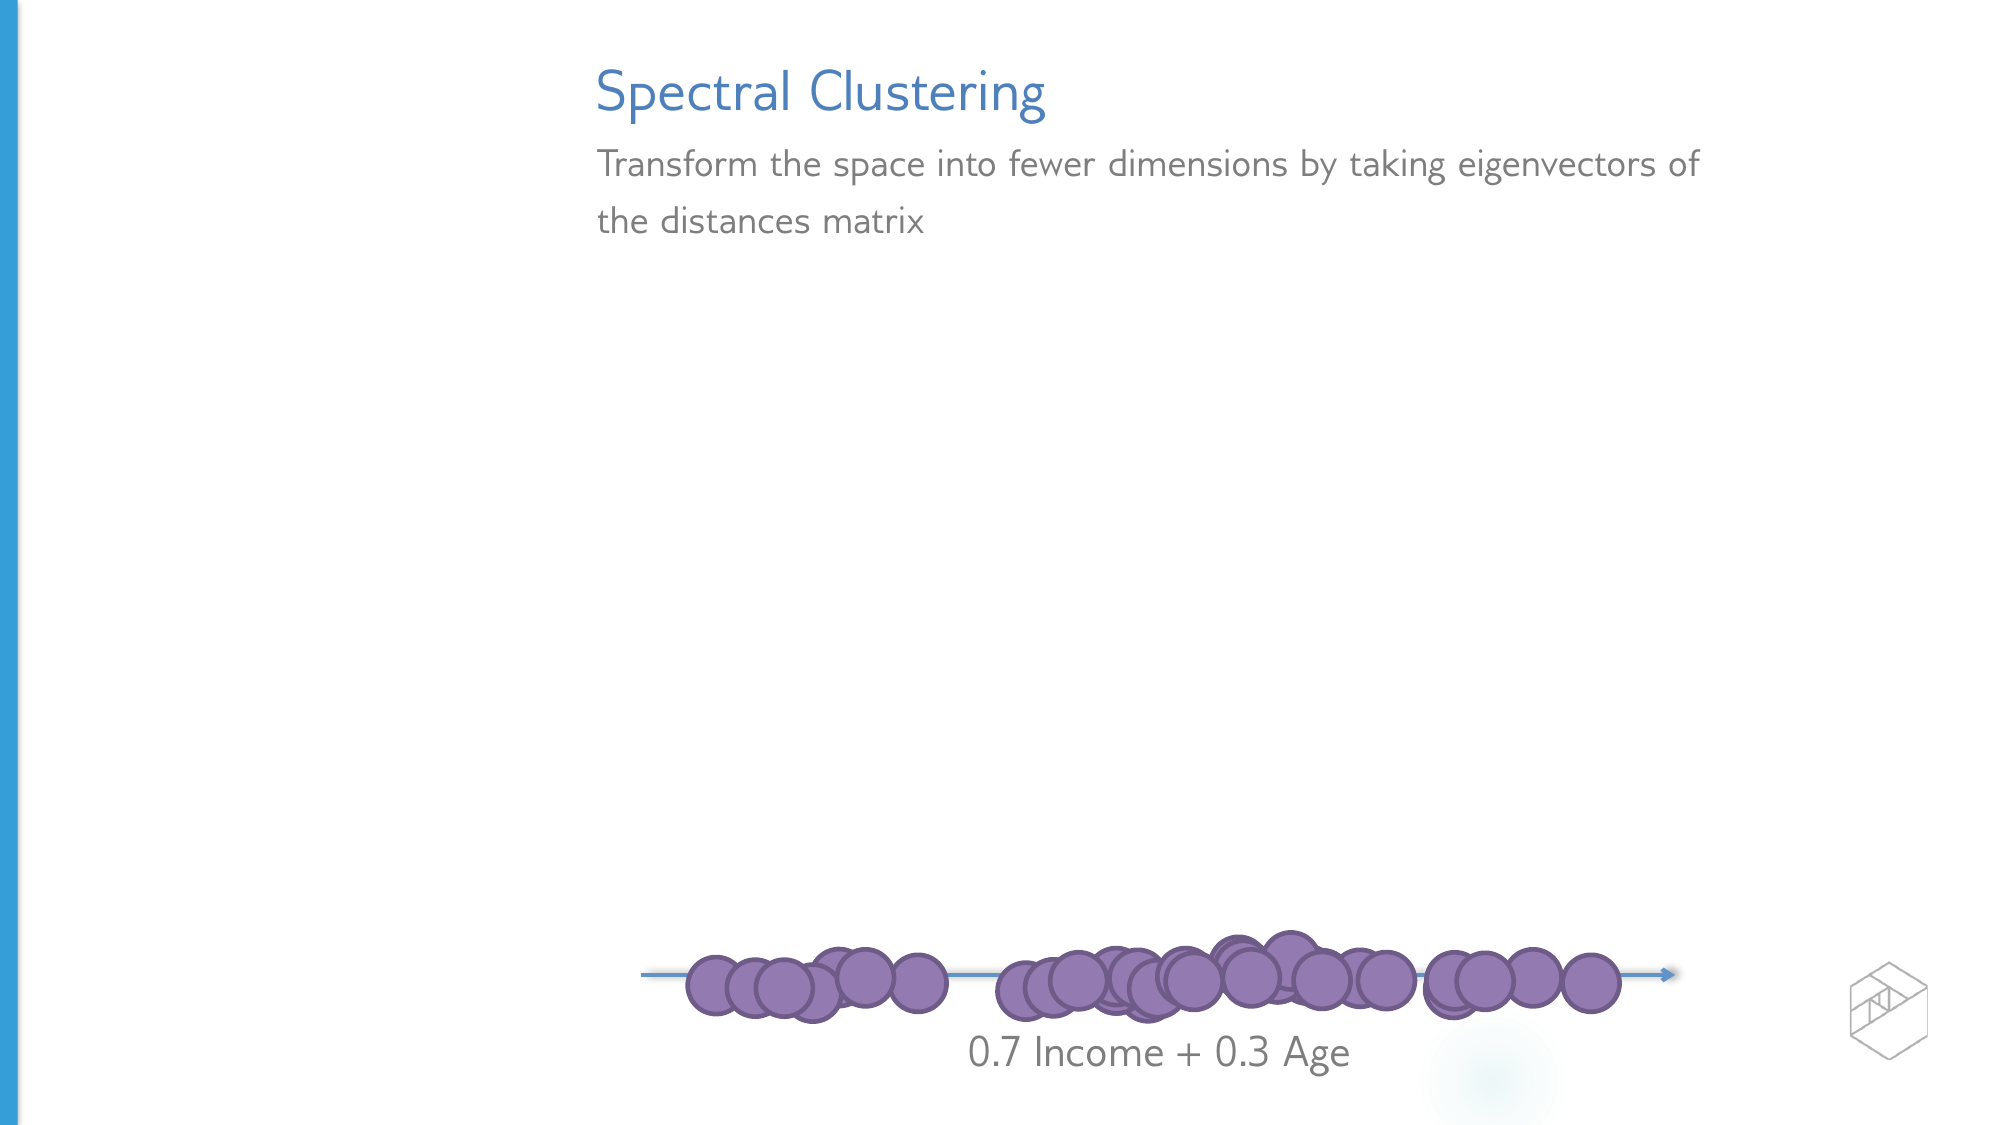

Spectral Clustering
Transform the space into fewer dimensions by taking eigenvectors of the distances matrix

0.7 Income + 0.3 Age